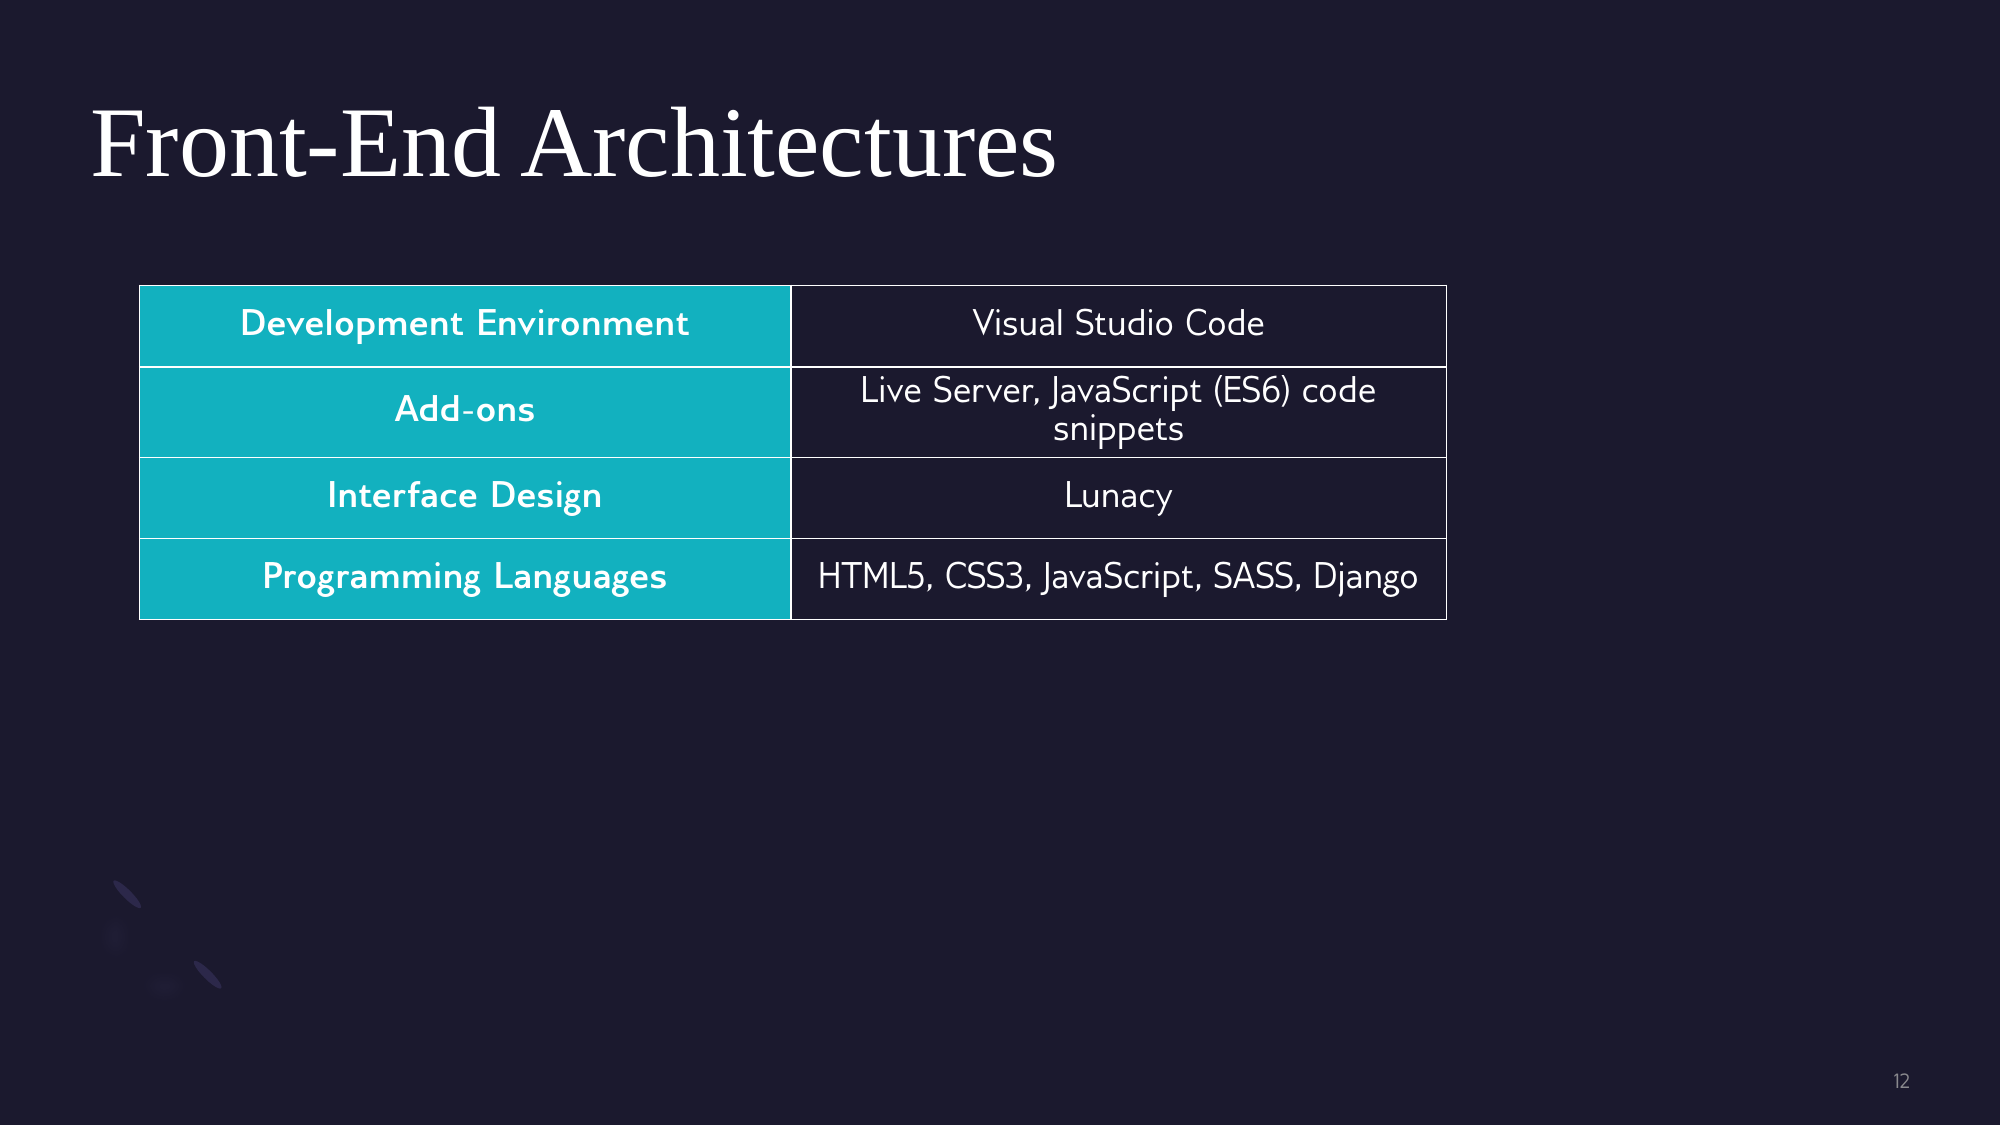

# Front-End Architectures
| Development Environment | Visual Studio Code |
| --- | --- |
| Add-ons | Live Server, JavaScript (ES6) code snippets |
| Interface Design | Lunacy |
| Programming Languages | HTML5, CSS3, JavaScript, SASS, Django |
12